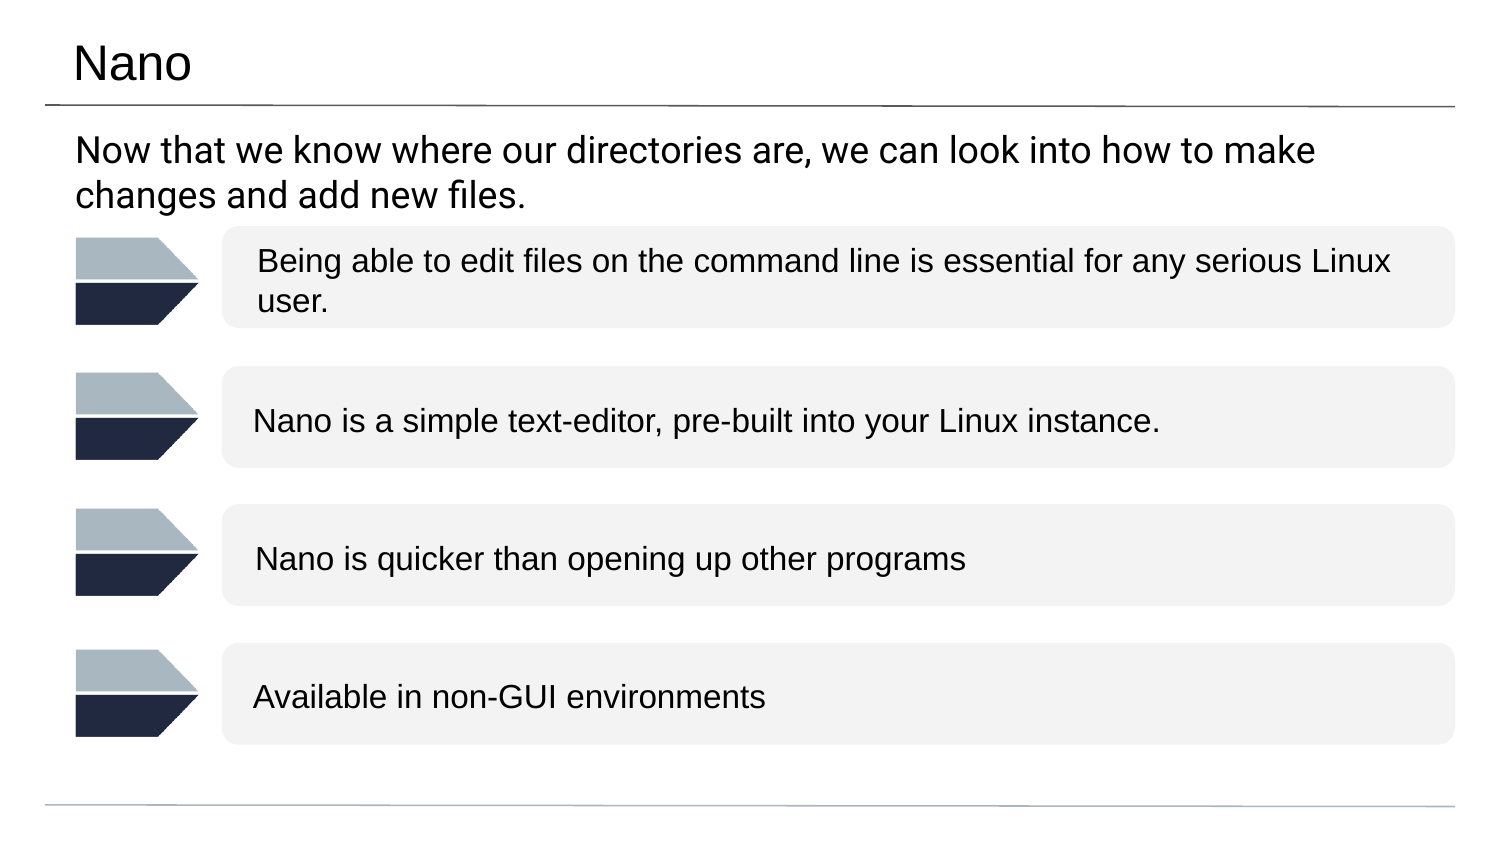

# Nano
Now that we know where our directories are, we can look into how to make changes and add new files.
Being able to edit files on the command line is essential for any serious Linux user.
Nano is a simple text-editor, pre-built into your Linux instance.
Nano is quicker than opening up other programs
Available in non-GUI environments